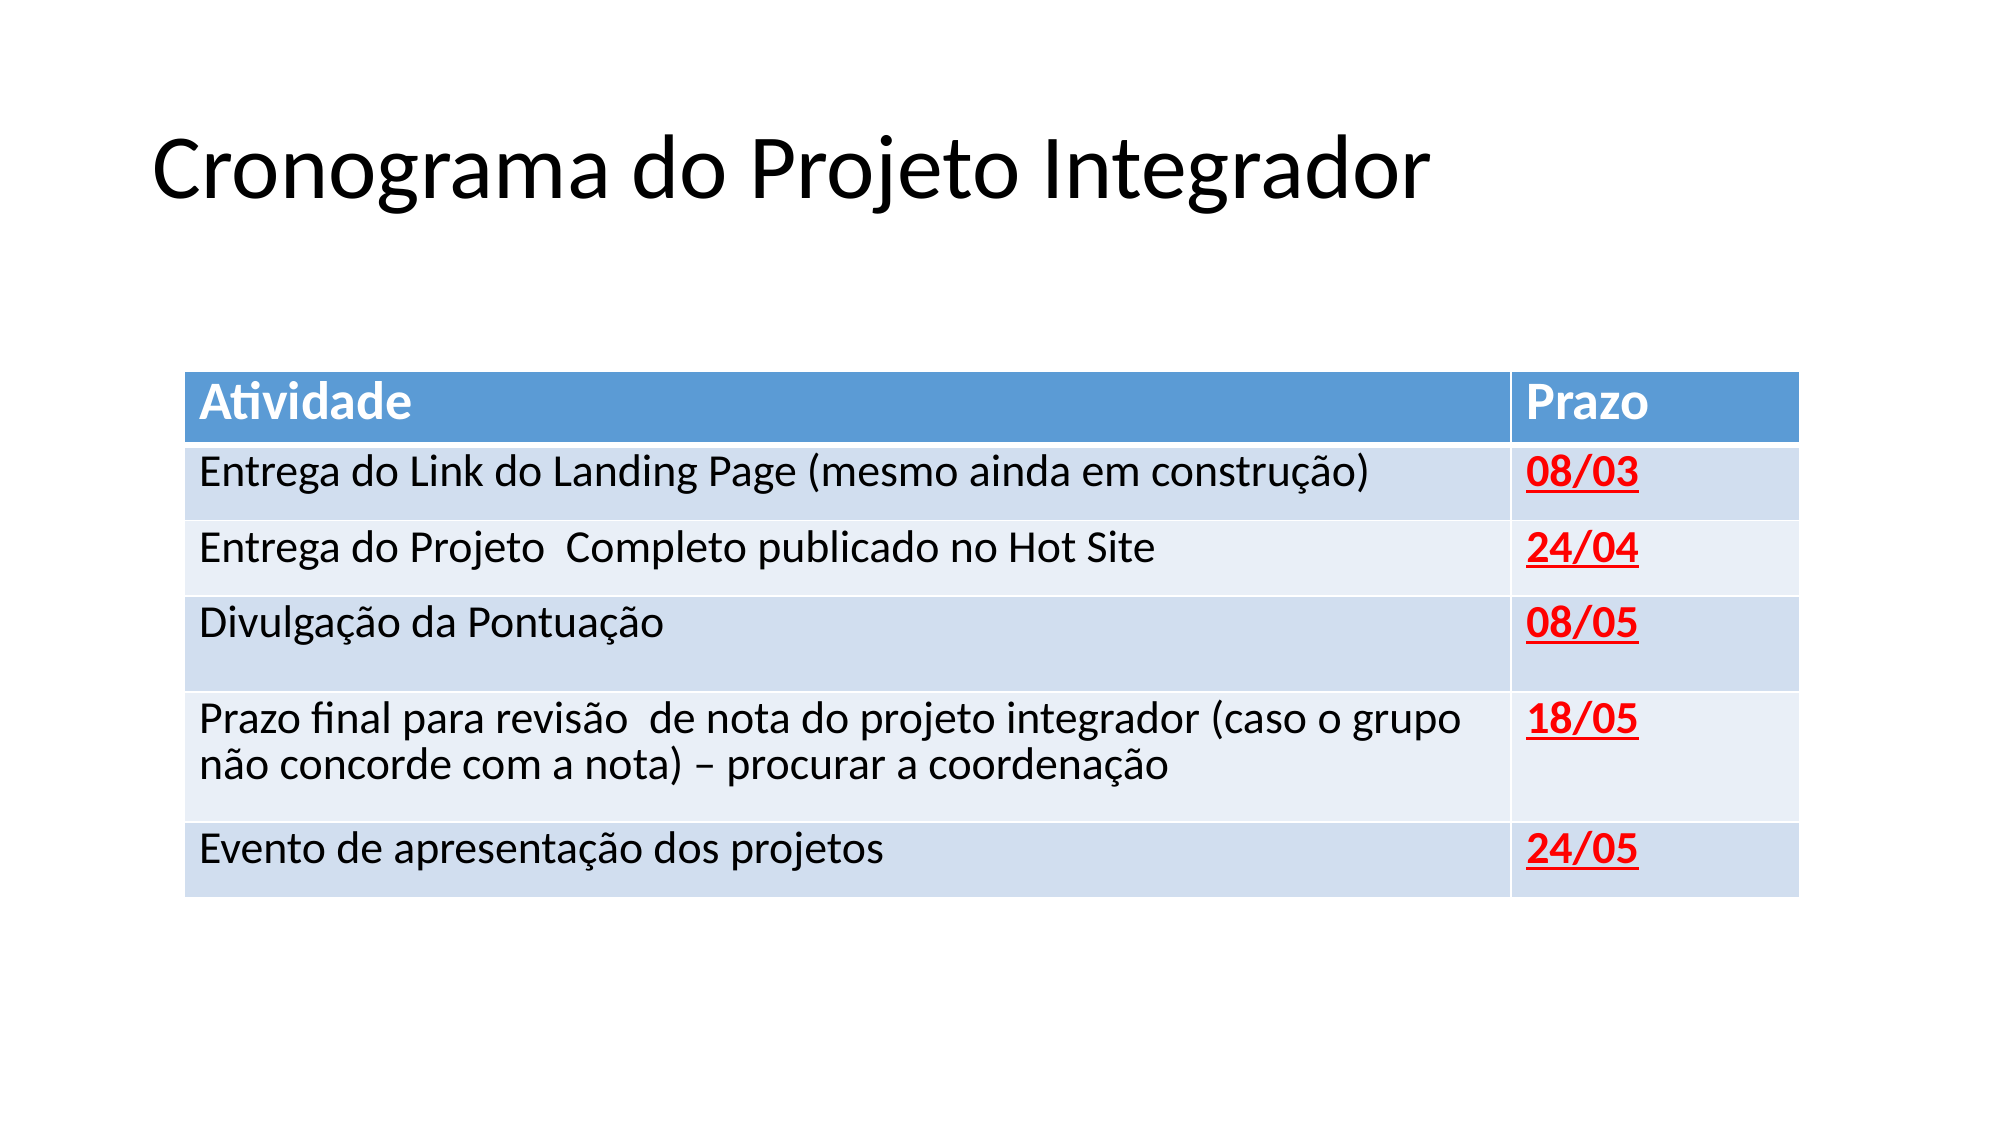

# Cronograma do Projeto Integrador
| Atividade | Prazo |
| --- | --- |
| Entrega do Link do Landing Page (mesmo ainda em construção) | 08/03 |
| Entrega do Projeto Completo publicado no Hot Site | 24/04 |
| Divulgação da Pontuação | 08/05 |
| Prazo final para revisão de nota do projeto integrador (caso o grupo não concorde com a nota) – procurar a coordenação | 18/05 |
| Evento de apresentação dos projetos | 24/05 |